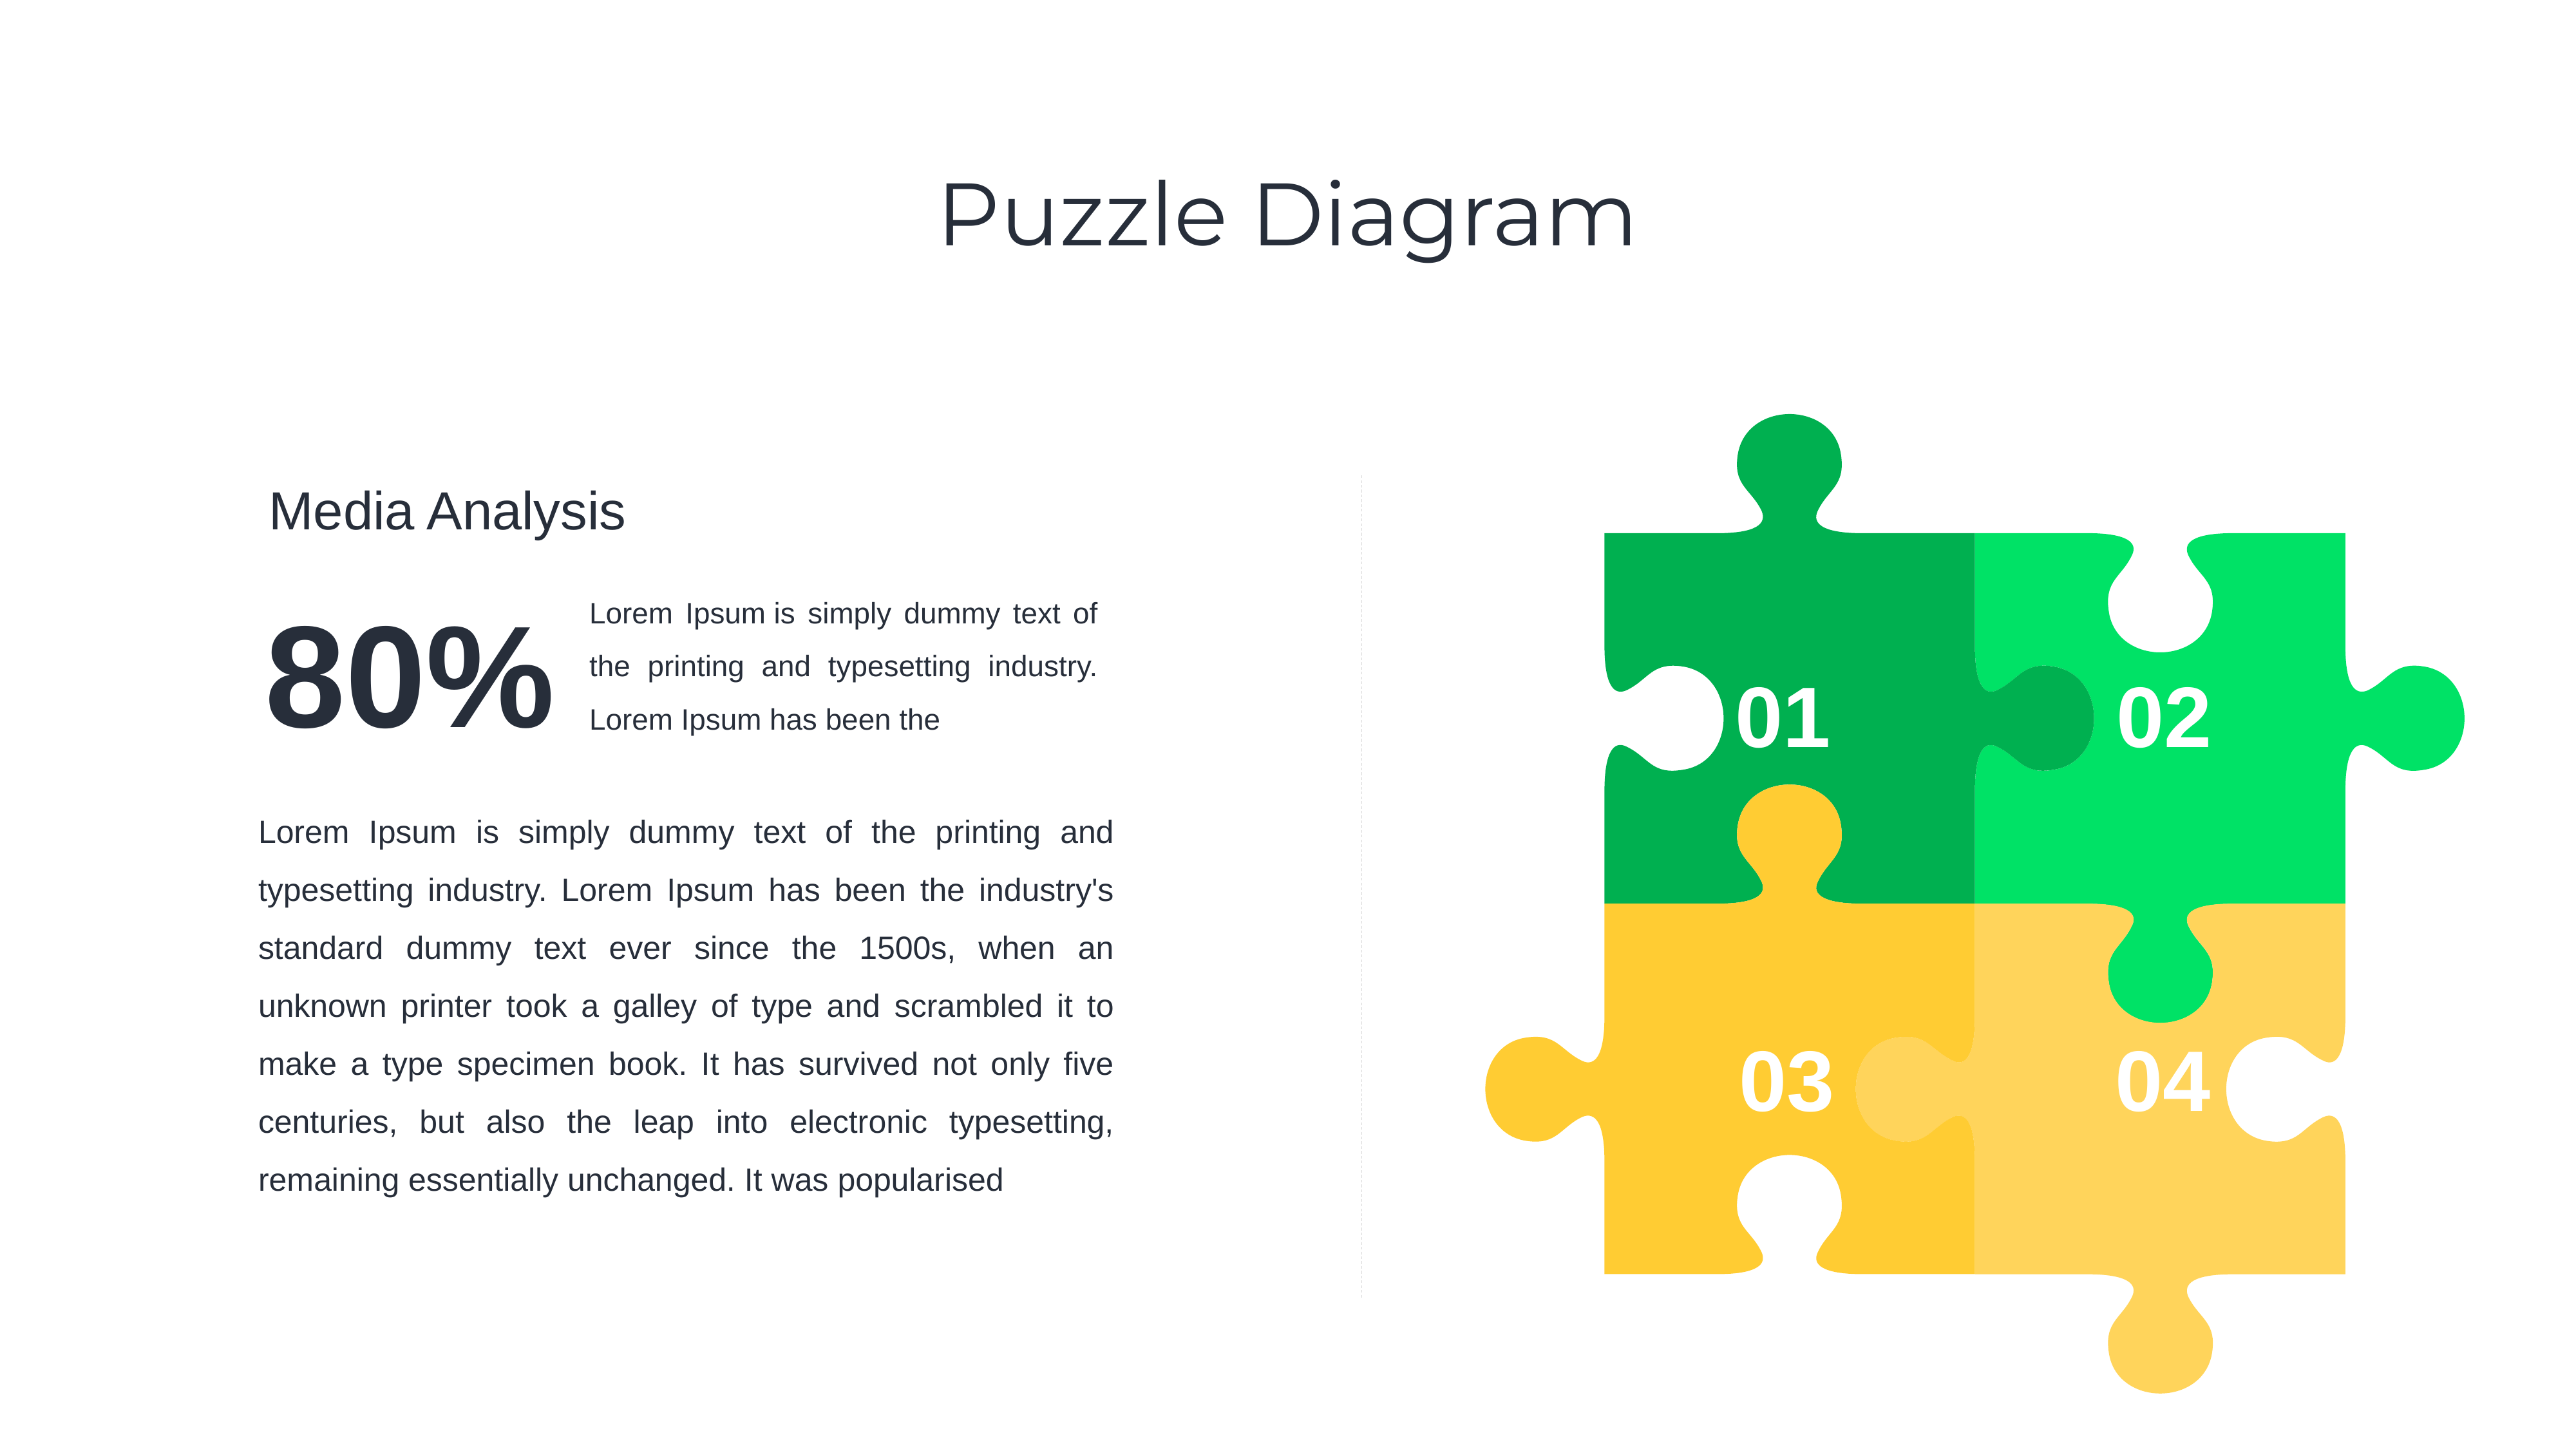

# Puzzle Diagram

Media Analysis

Lorem Ipsum is simply dummy text of the printing and typesetting industry. Lorem Ipsum has been the
80%
01
02

Lorem Ipsum is simply dummy text of the printing and typesetting industry. Lorem Ipsum has been the industry's standard dummy text ever since the 1500s, when an unknown printer took a galley of type and scrambled it to make a type specimen book. It has survived not only five centuries, but also the leap into electronic typesetting, remaining essentially unchanged. It was popularised

03
04